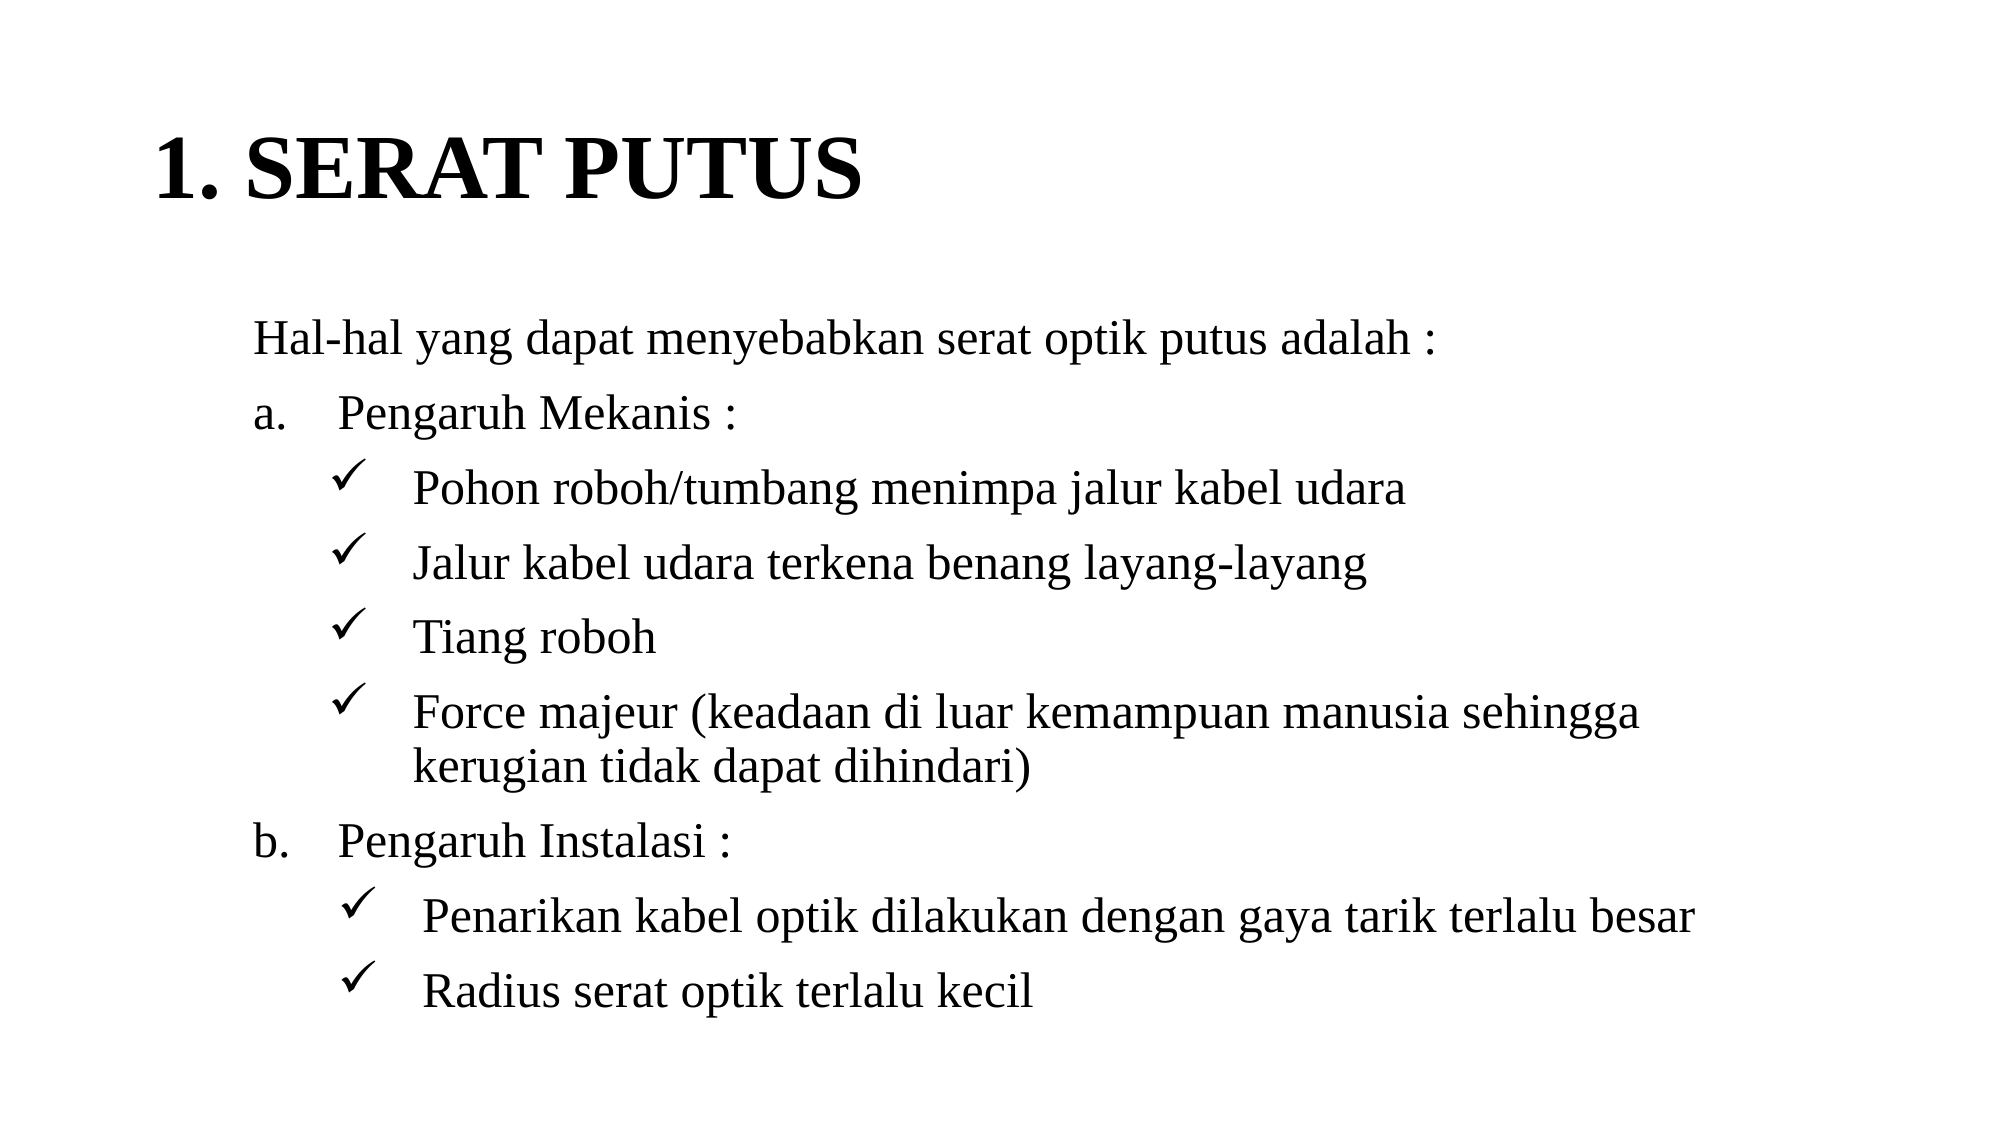

# 1. SERAT PUTUS
Hal-hal yang dapat menyebabkan serat optik putus adalah :
Pengaruh Mekanis :
Pohon roboh/tumbang menimpa jalur kabel udara
Jalur kabel udara terkena benang layang-layang
Tiang roboh
Force majeur (keadaan di luar kemampuan manusia sehingga kerugian tidak dapat dihindari)
b. 	Pengaruh Instalasi :
Penarikan kabel optik dilakukan dengan gaya tarik terlalu besar
Radius serat optik terlalu kecil